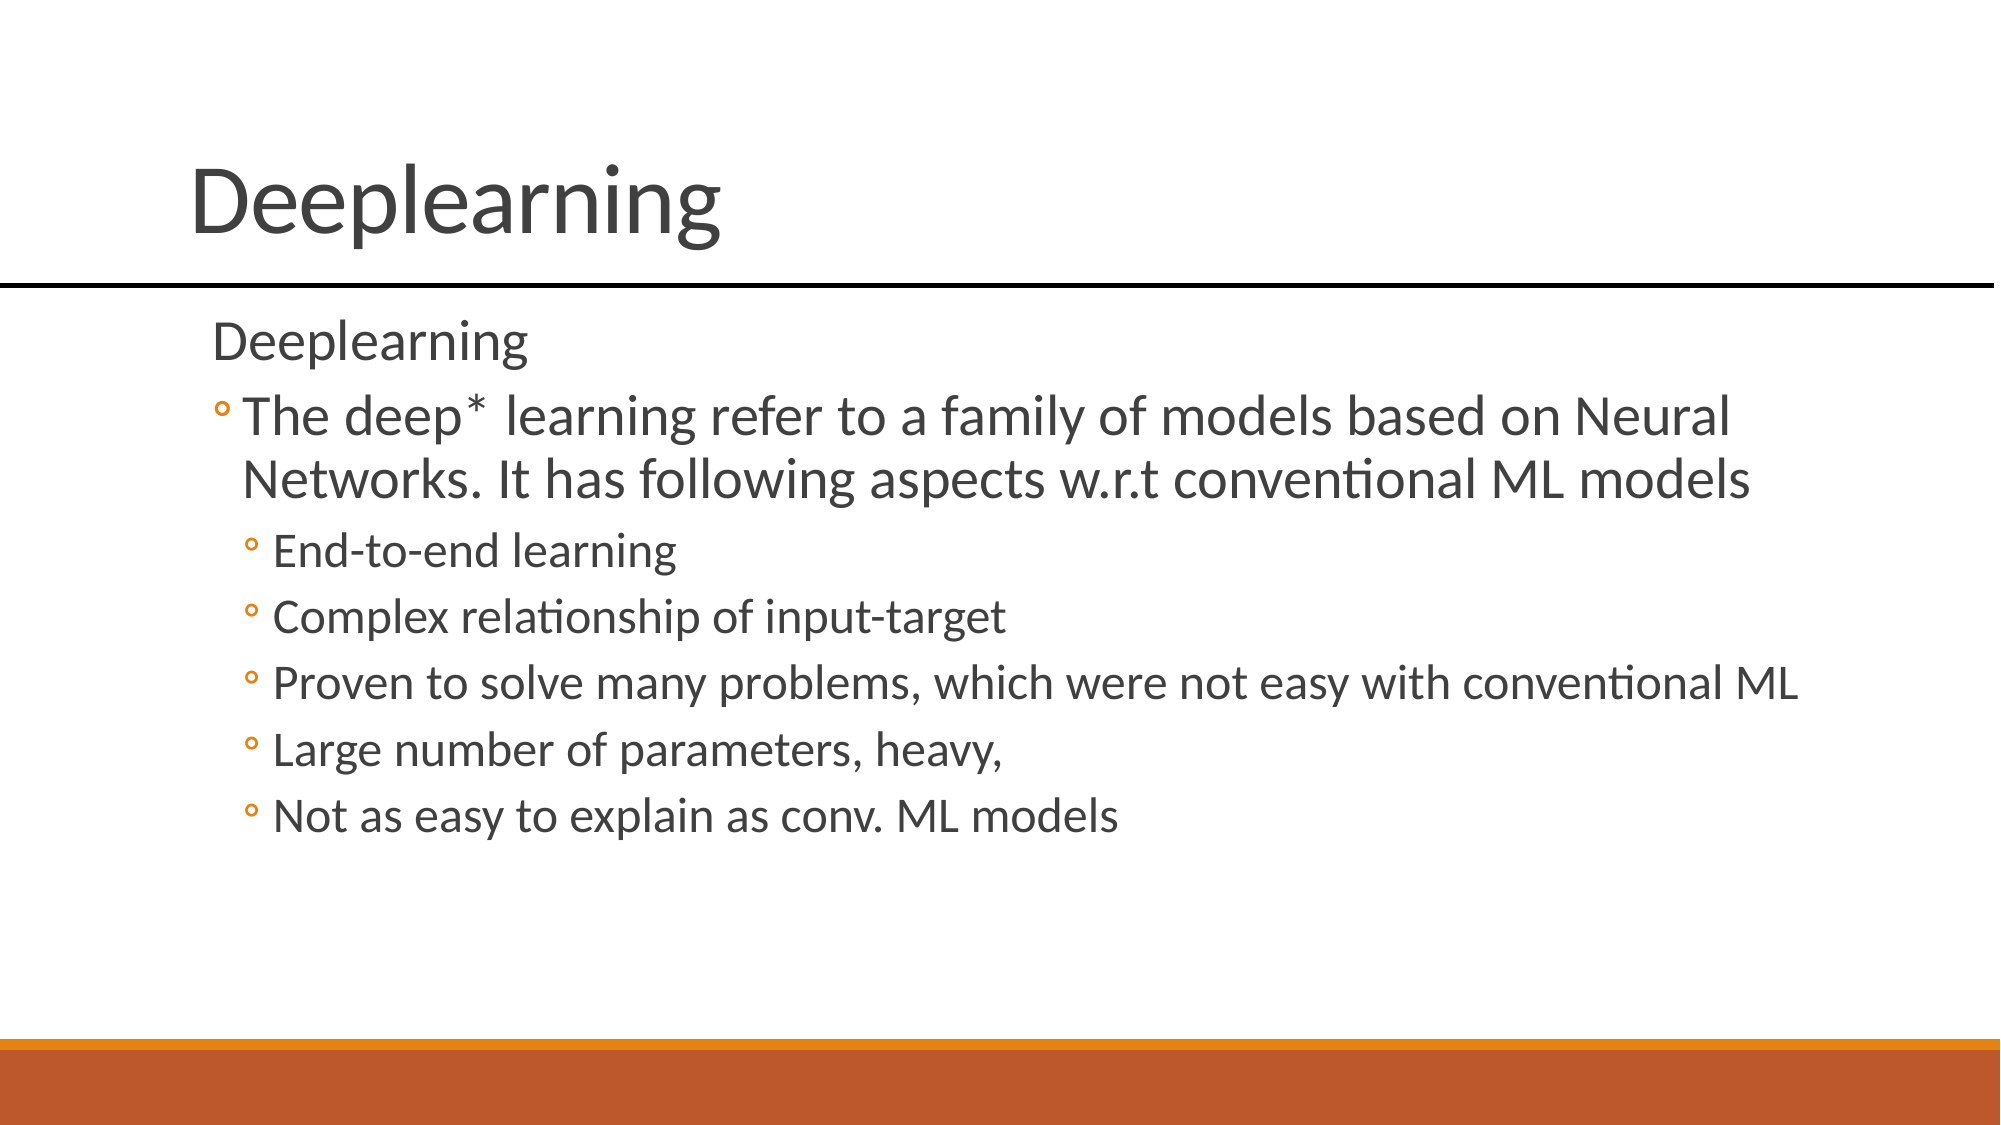

# Deeplearning
Deeplearning
The deep* learning refer to a family of models based on Neural Networks. It has following aspects w.r.t conventional ML models
End-to-end learning
Complex relationship of input-target
Proven to solve many problems, which were not easy with conventional ML
Large number of parameters, heavy,
Not as easy to explain as conv. ML models